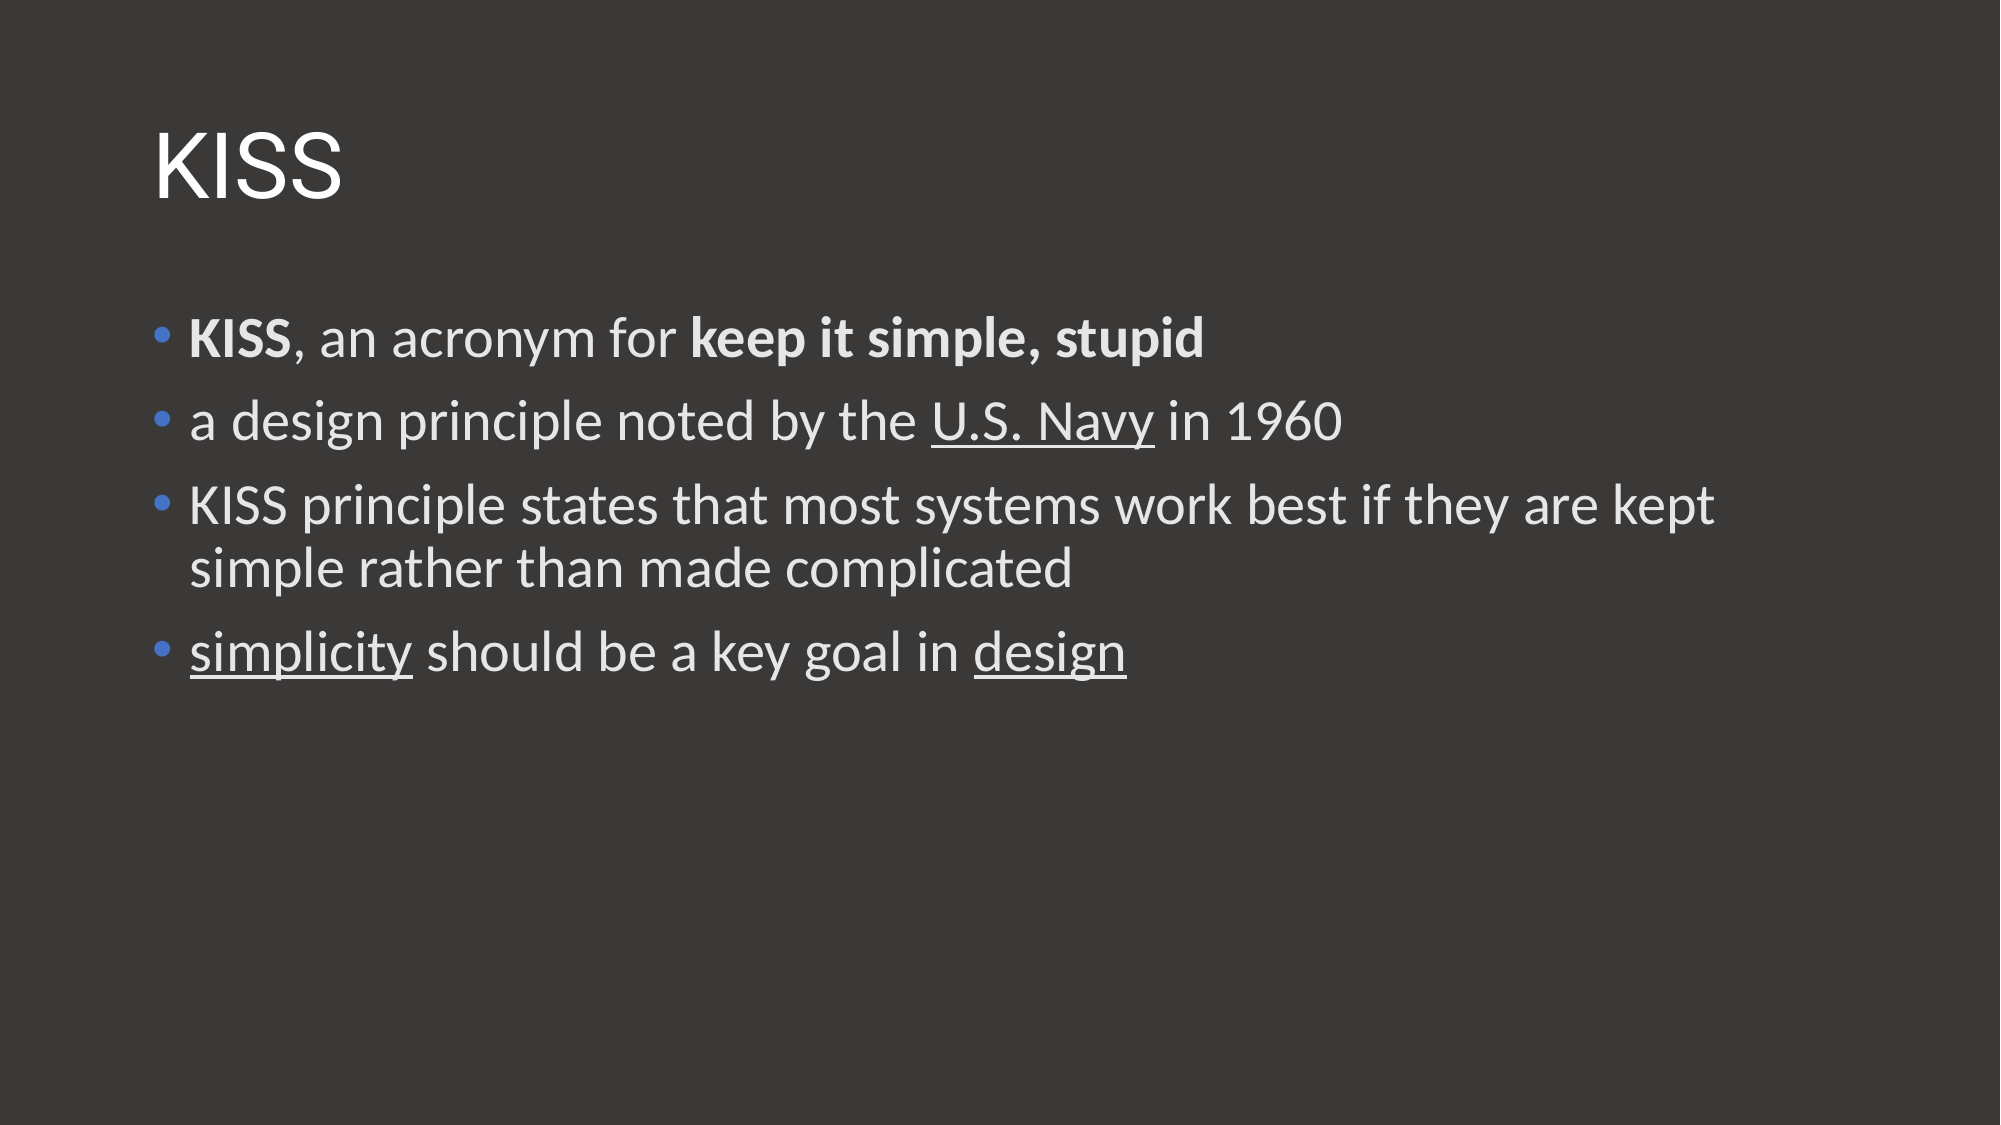

# KISS
KISS, an acronym for keep it simple, stupid
a design principle noted by the U.S. Navy in 1960
KISS principle states that most systems work best if they are kept simple rather than made complicated
simplicity should be a key goal in design